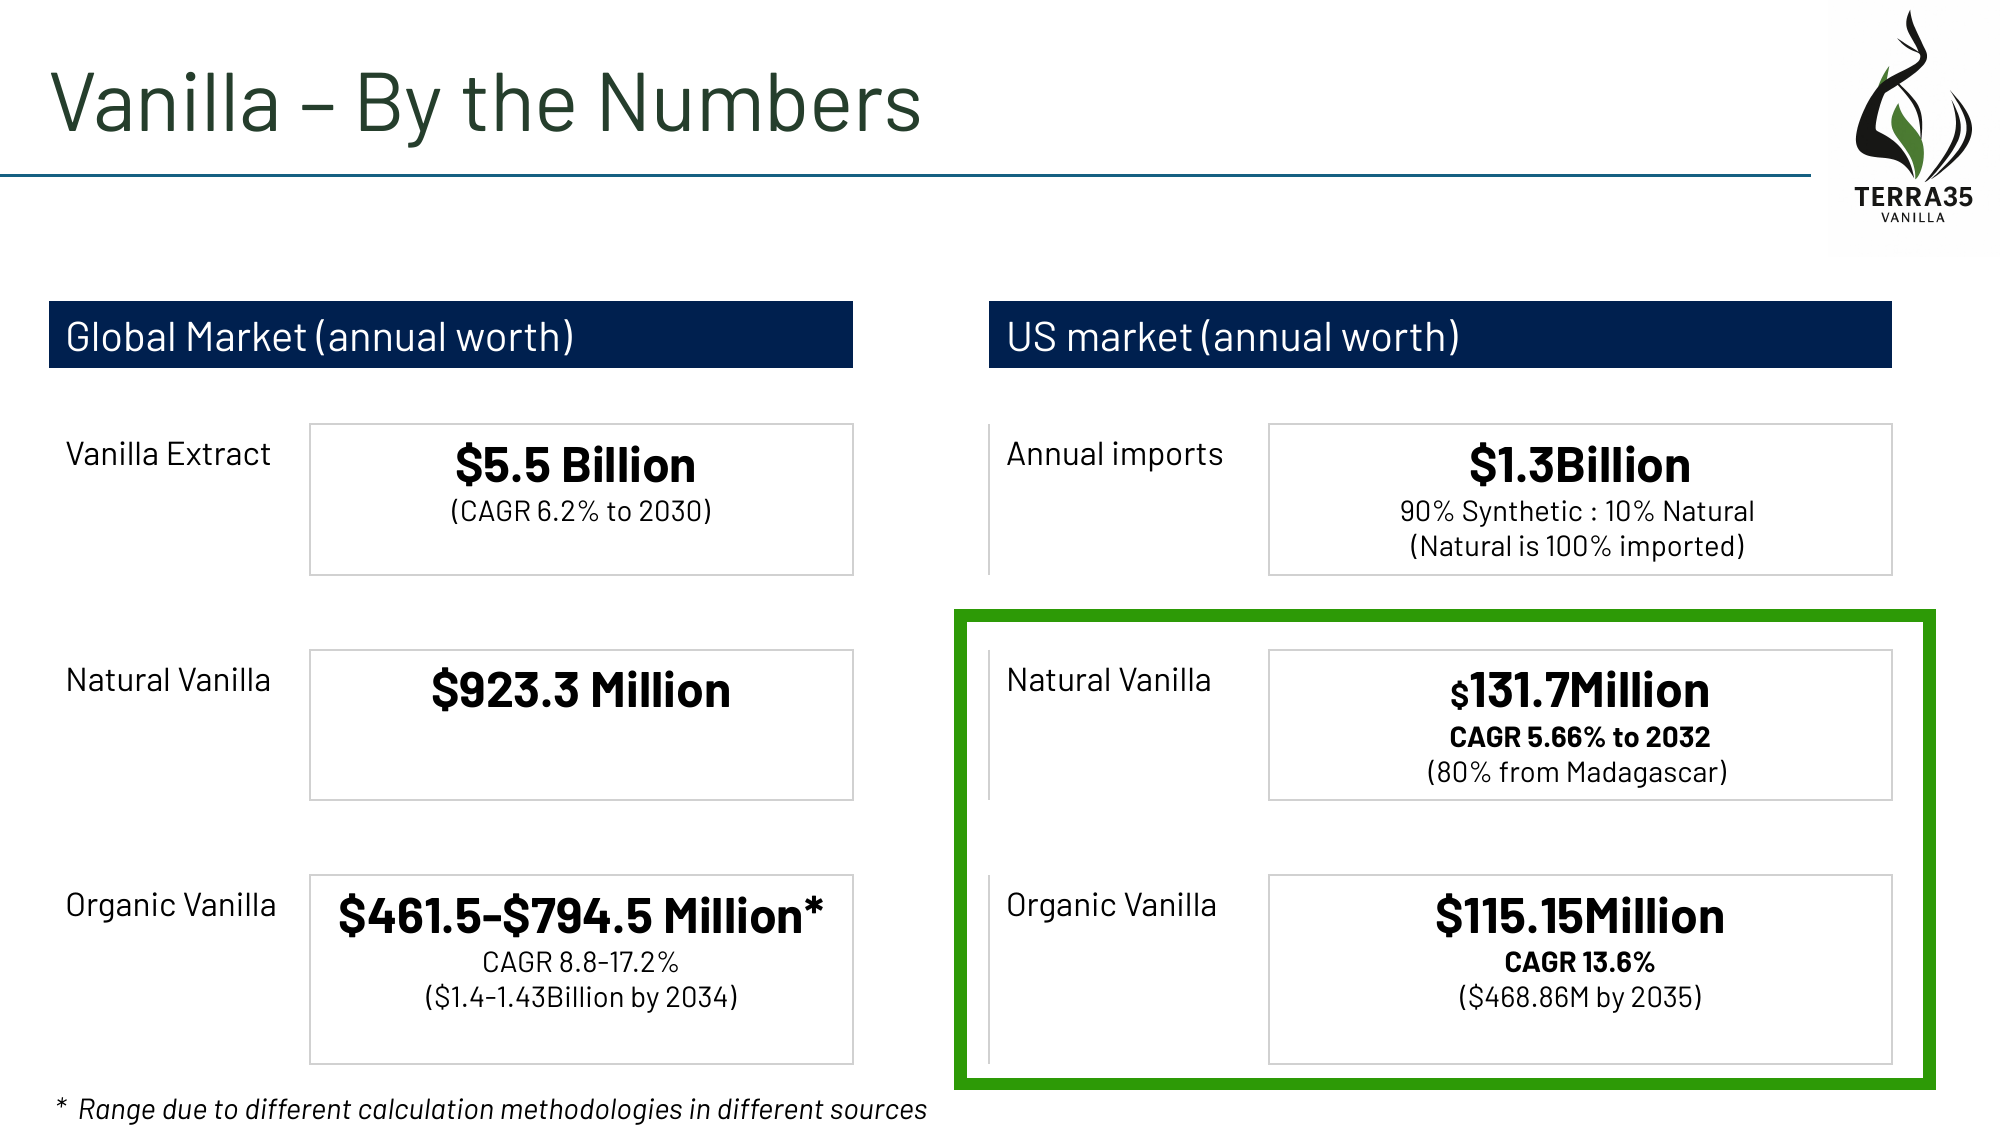

Vanilla – By the Numbers
| Global Market (annual worth) |  |  | US market (annual worth) |  |
| --- | --- | --- | --- | --- |
|  |  |  |  |  |
| Vanilla Extract | $5.5 Billion (CAGR 6.2% to 2030) |  | Annual imports | $1.3Billion 90% Synthetic : 10% Natural (Natural is 100% imported) |
|  |  |  |  |  |
| Natural Vanilla | $923.3 Million |  | Natural Vanilla | $131.7Million CAGR 5.66% to 2032 (80% from Madagascar) |
|  |  |  |  |  |
| Organic Vanilla | $461.5-$794.5 Million\* CAGR 8.8-17.2% ($1.4-1.43Billion by 2034) |  | Organic Vanilla | $115.15Million CAGR 13.6% ($468.86M by 2035) |

*  Range due to different calculation methodologies in different sources